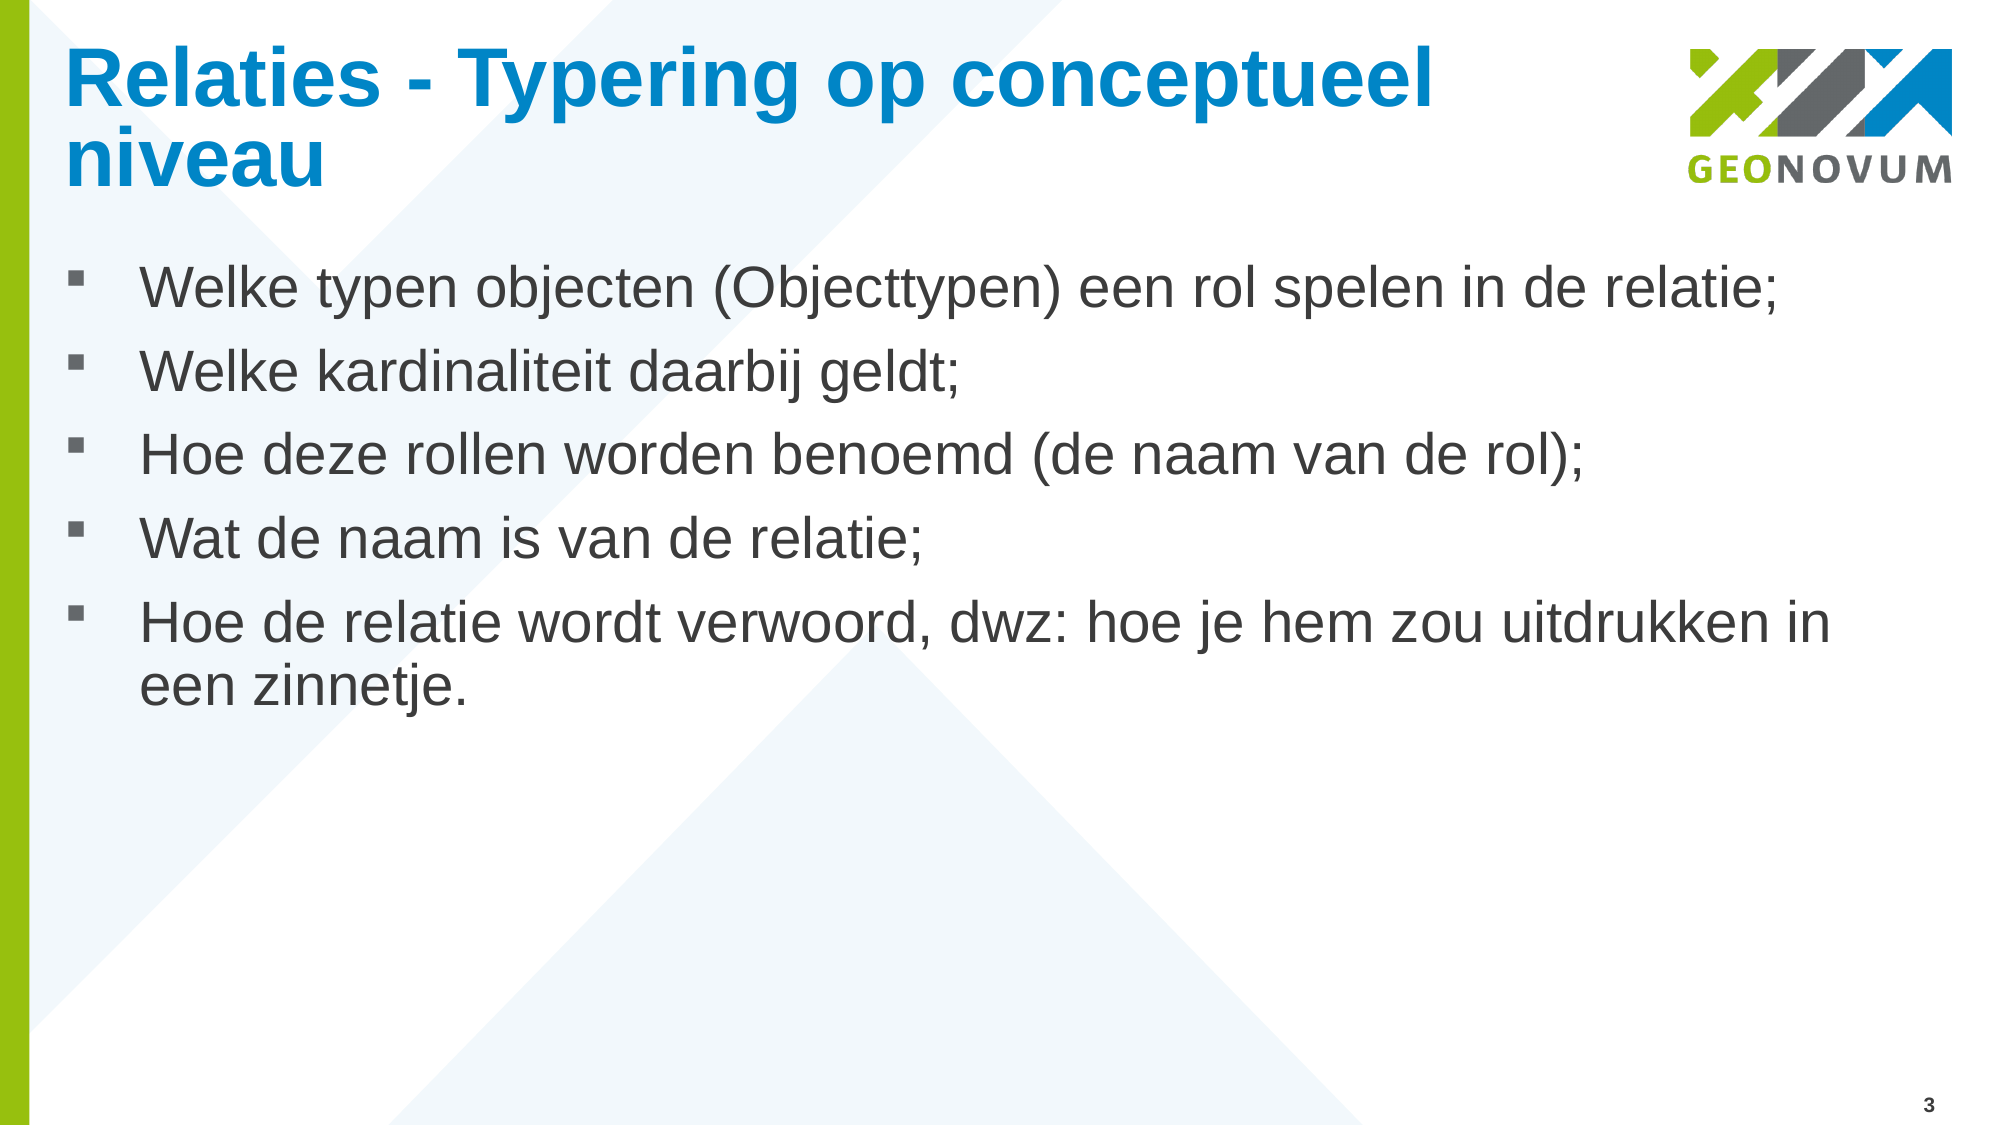

# Relaties - Typering op conceptueel niveau
Welke typen objecten (Objecttypen) een rol spelen in de relatie;
Welke kardinaliteit daarbij geldt;
Hoe deze rollen worden benoemd (de naam van de rol);
Wat de naam is van de relatie;
Hoe de relatie wordt verwoord, dwz: hoe je hem zou uitdrukken in een zinnetje.

3